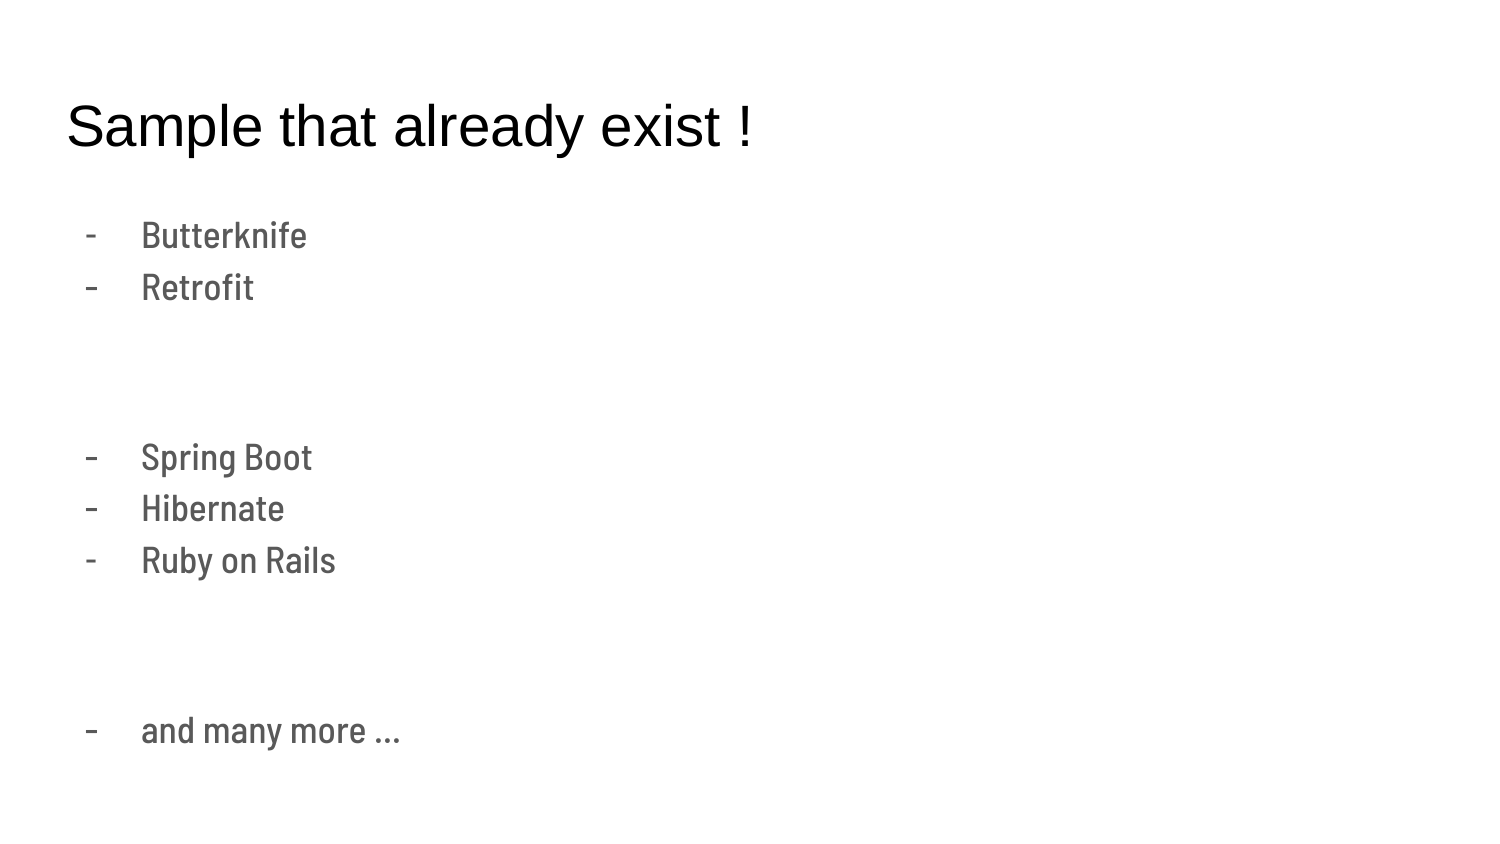

# Sample that already exist !
Butterknife
Retrofit

Spring Boot
Hibernate
Ruby on Rails

and many more ...